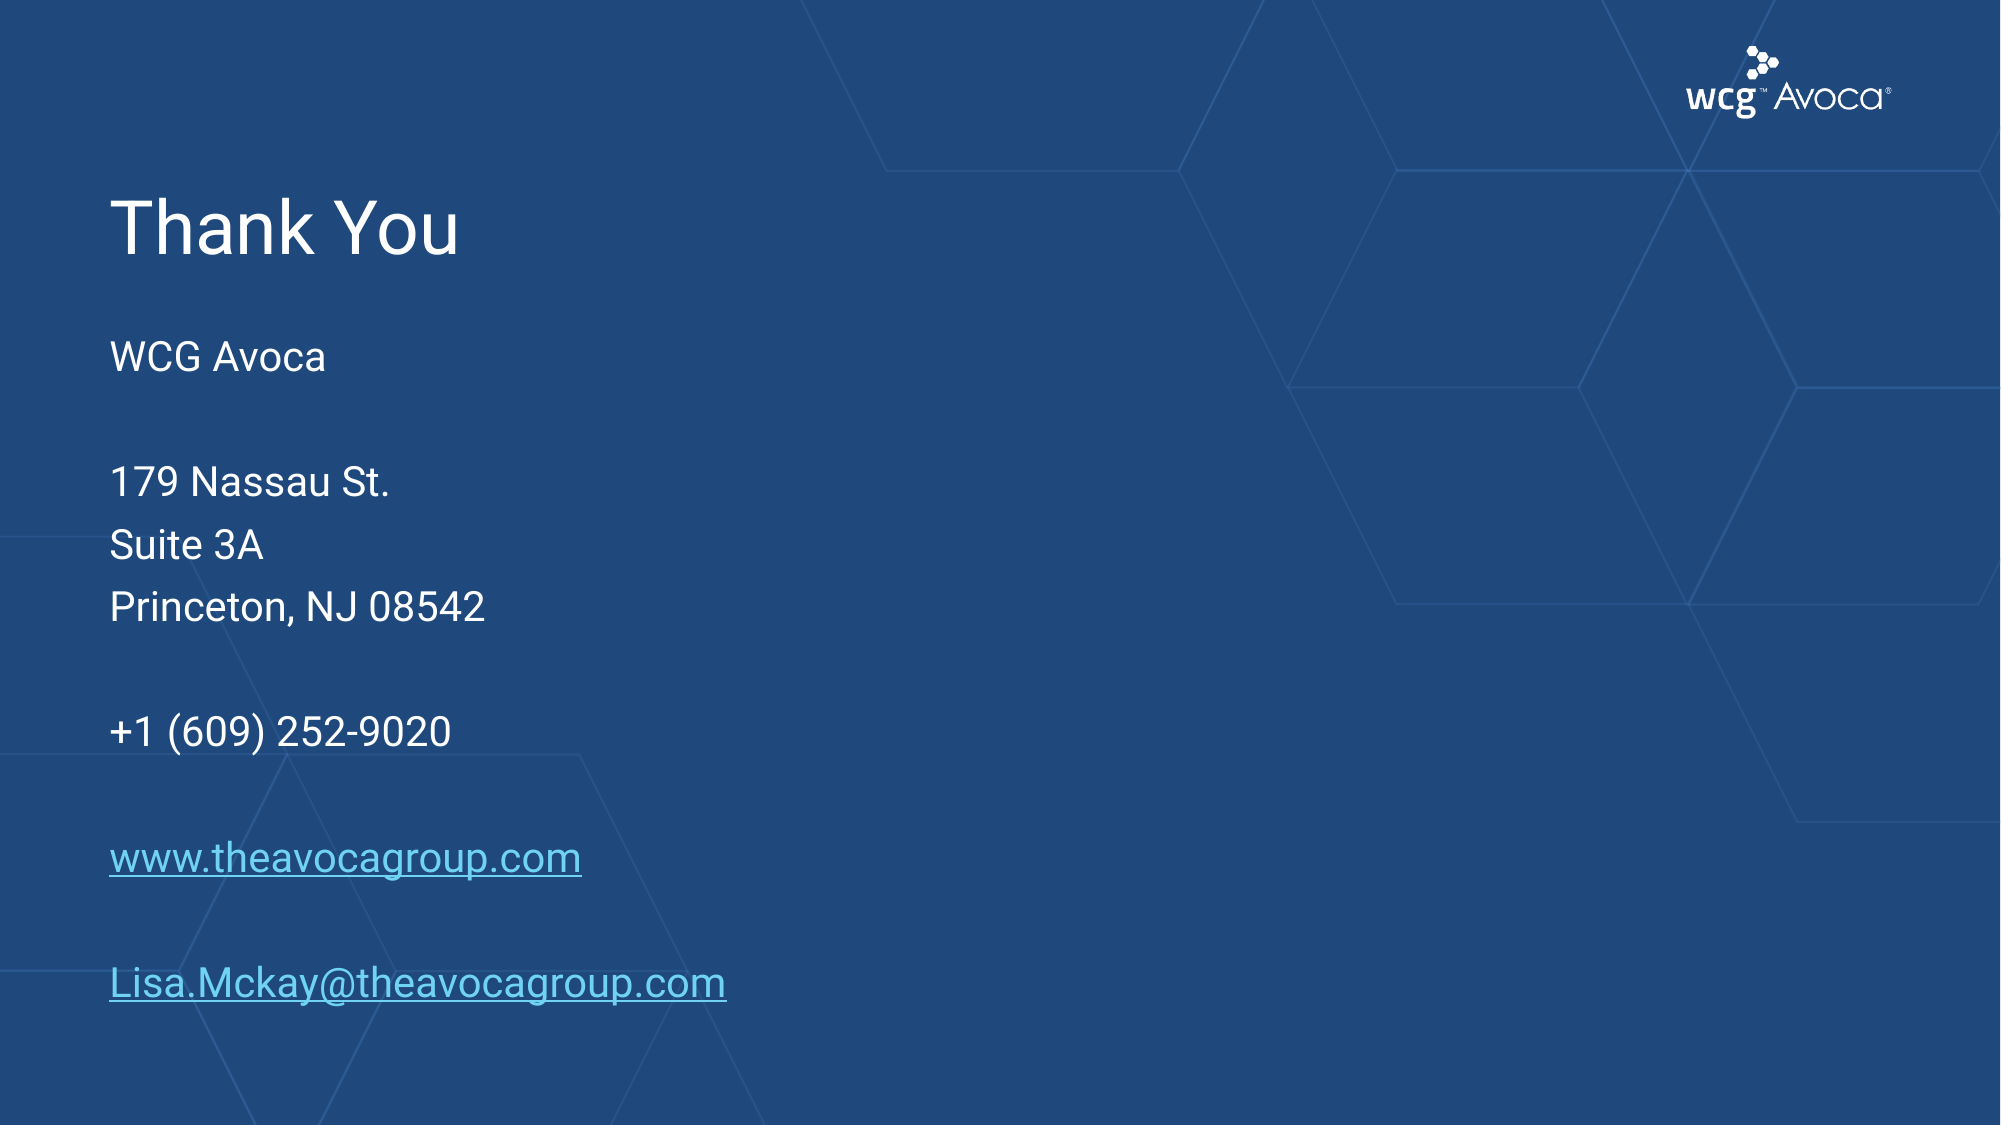

Thank You

WCG Avoca

179 Nassau St.
Suite 3A
Princeton, NJ 08542

+1 (609) 252-9020

www.theavocagroup.com

Lisa.Mckay@theavocagroup.com